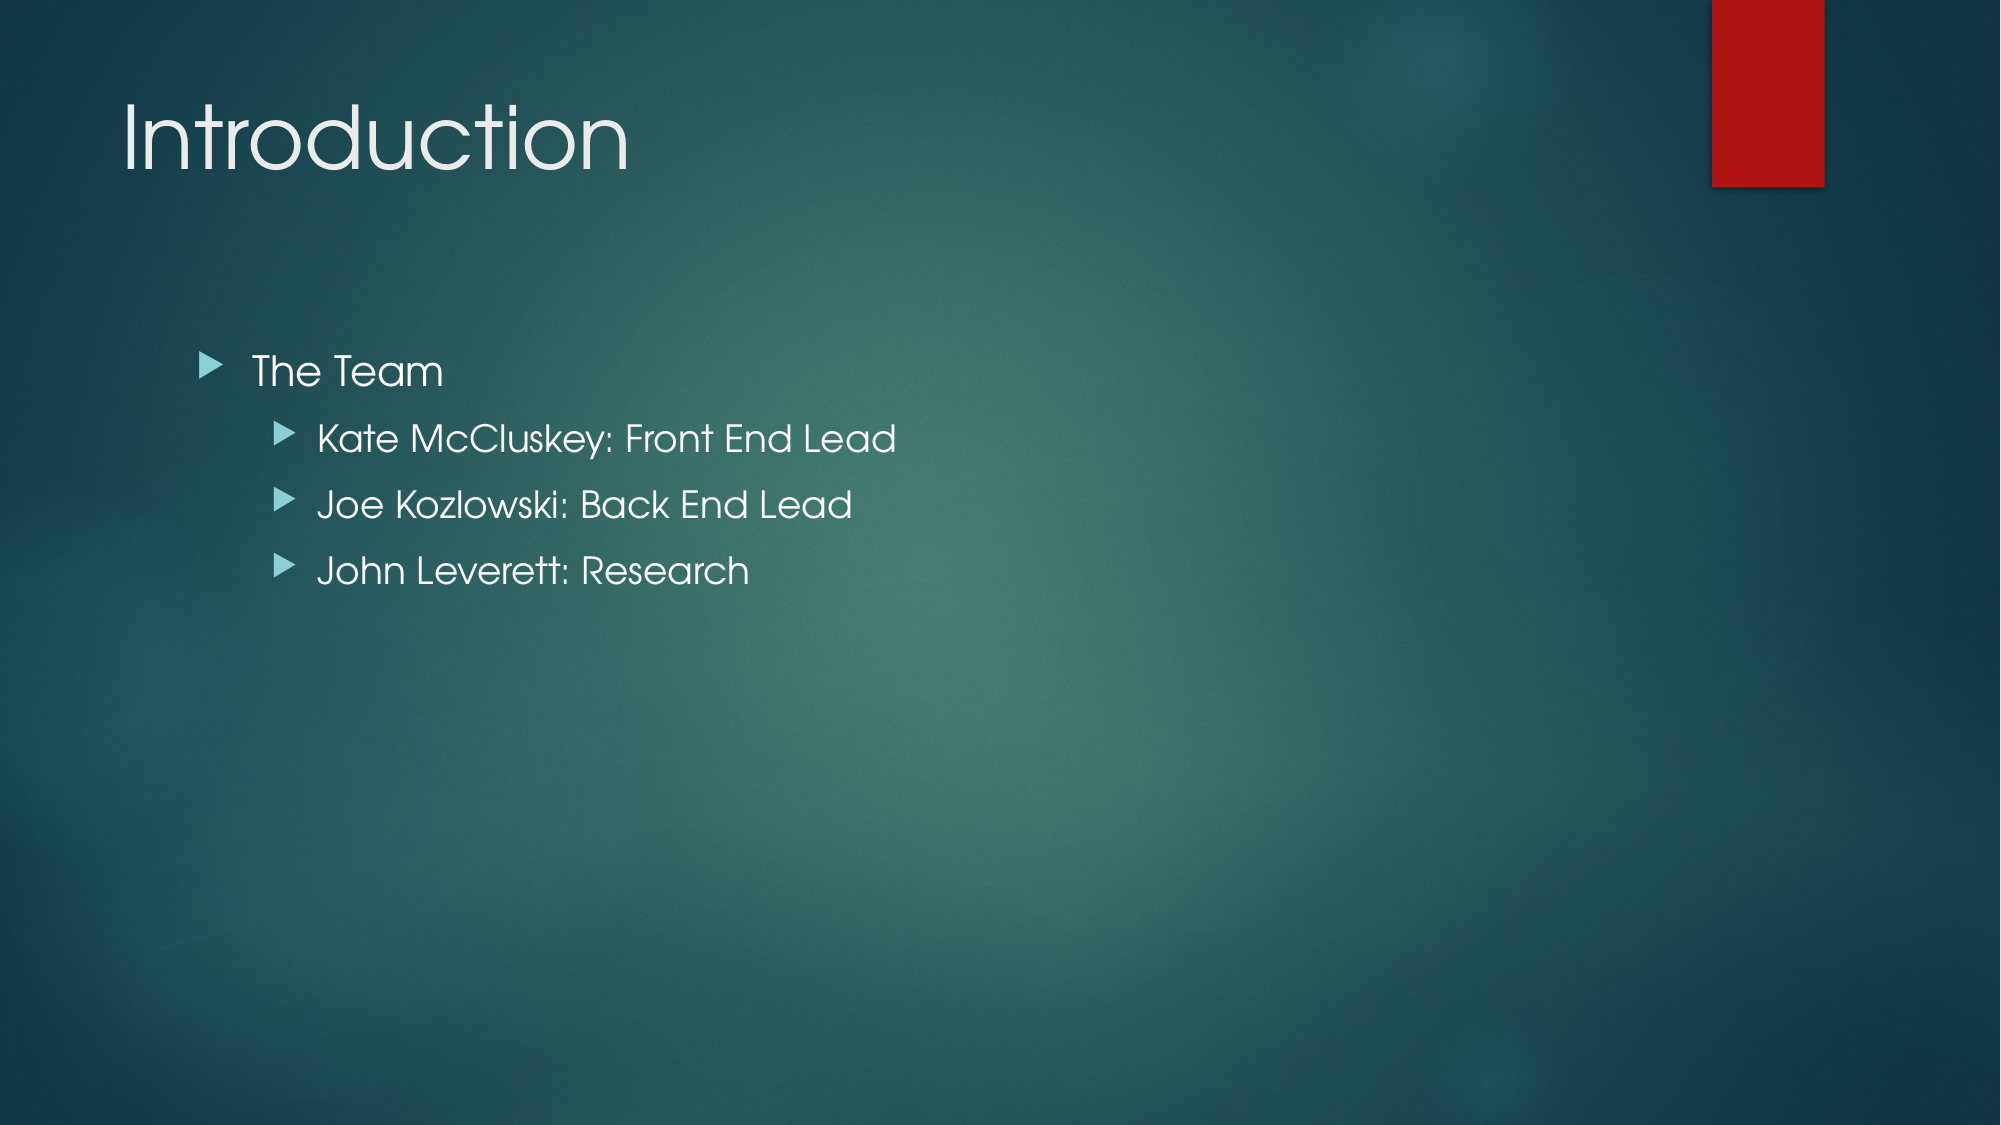

# Introduction
The Team
Kate McCluskey: Front End Lead
Joe Kozlowski: Back End Lead
John Leverett: Research